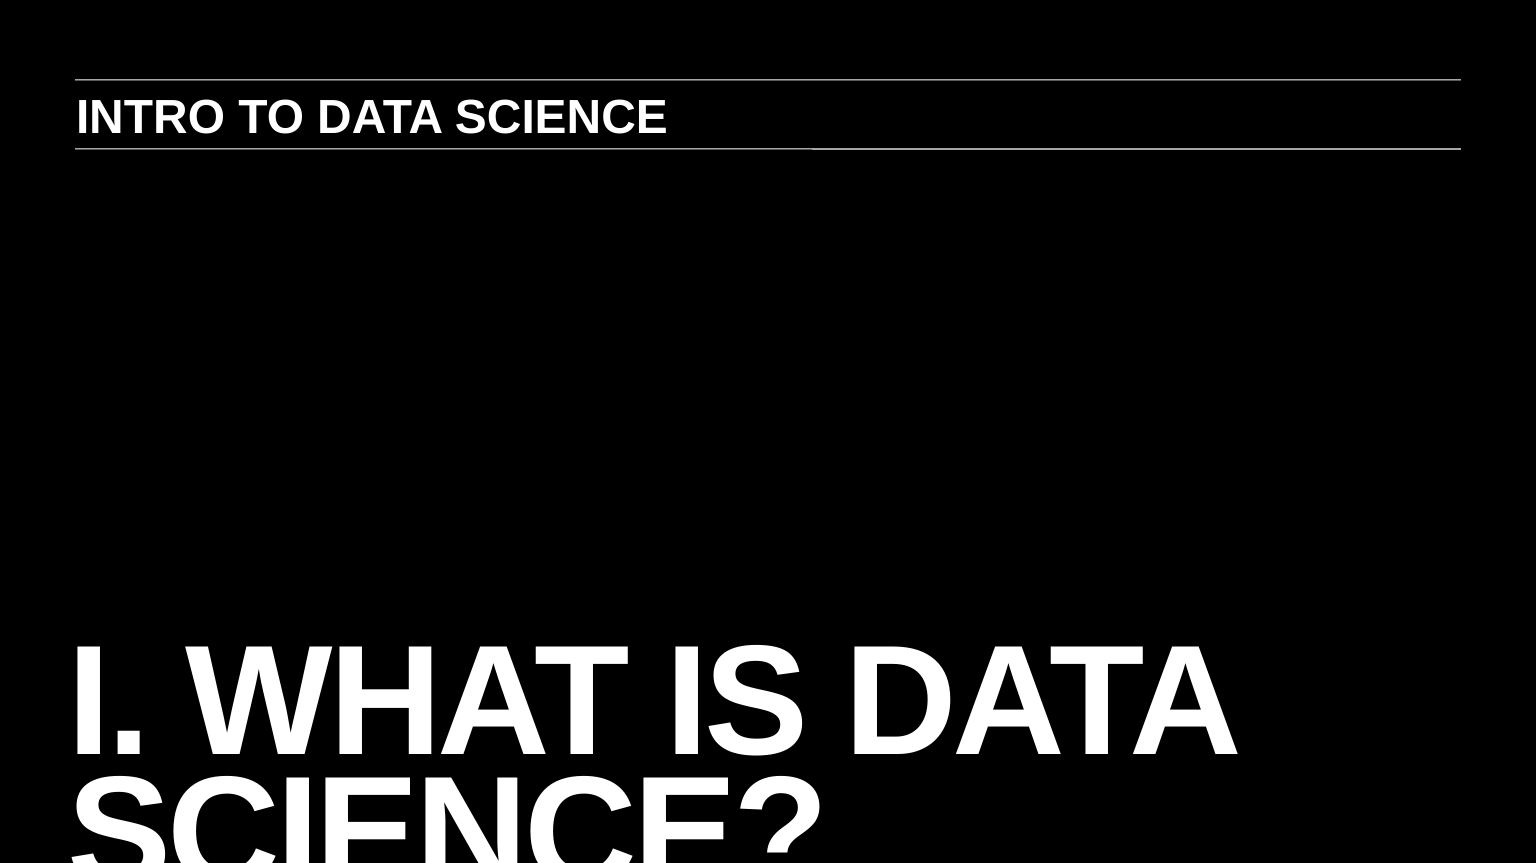

INTRO TO DATA SCIENCE
# I. What is data science?